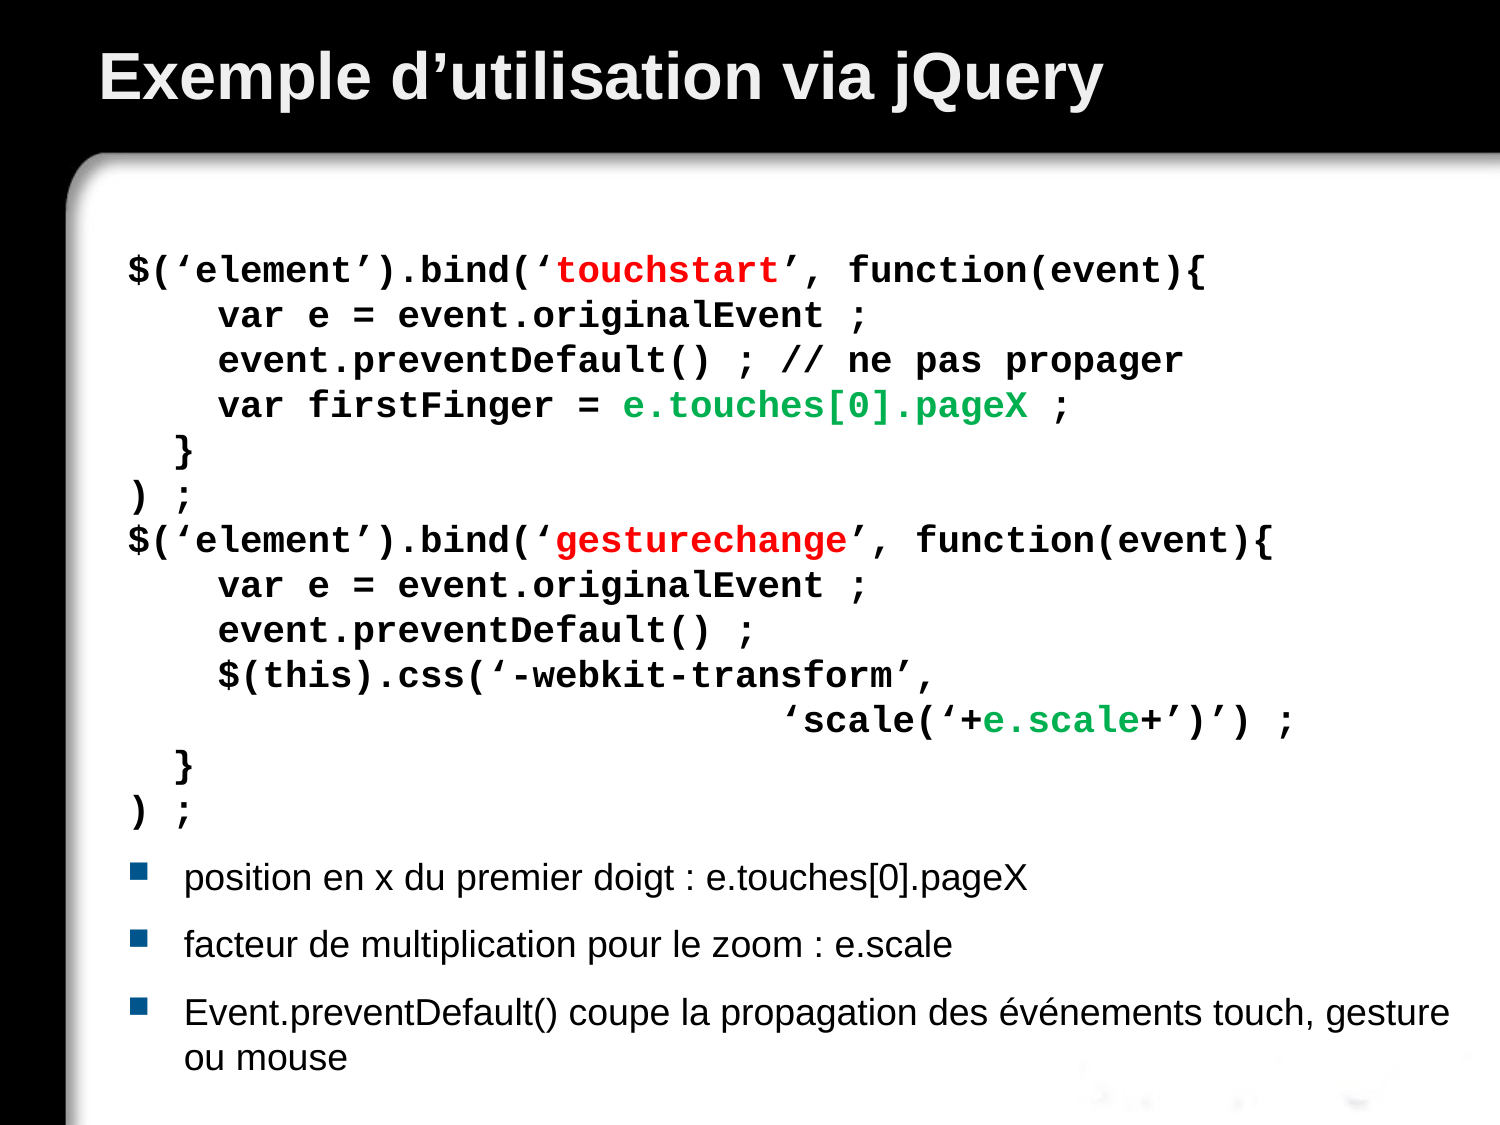

# Exemple d’utilisation via jQuery
$(‘element’).bind(‘touchstart’, function(event){    
    var e = event.originalEvent ;  
    event.preventDefault() ; // ne pas propager
    var firstFinger = e.touches[0].pageX ;
  }
) ;
$(‘element’).bind(‘gesturechange’, function(event){    
    var e = event.originalEvent ;
    event.preventDefault() ;  
    $(this).css(‘-webkit-transform’,
                             ‘scale(‘+e.scale+’)’) ;
  }
) ;
position en x du premier doigt : e.touches[0].pageX
facteur de multiplication pour le zoom : e.scale
Event.preventDefault() coupe la propagation des événements touch, gesture ou mouse